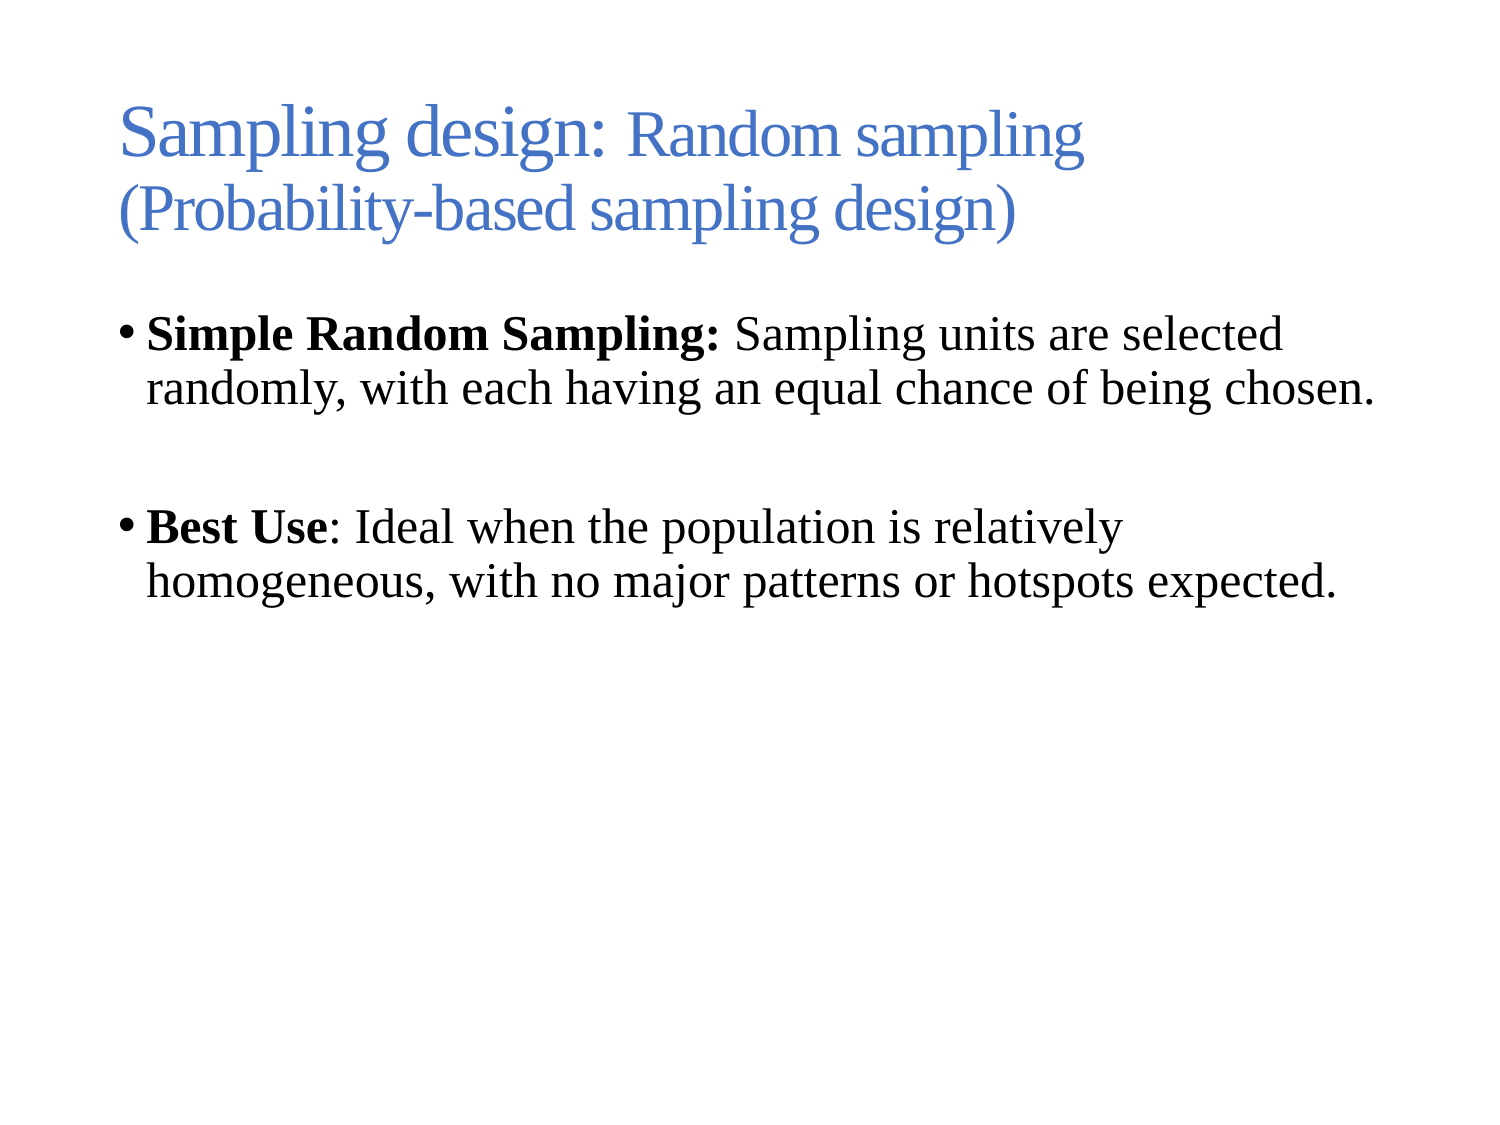

# Sampling design: Random sampling (Probability-based sampling design)
Simple Random Sampling: Sampling units are selected randomly, with each having an equal chance of being chosen.

Best Use: Ideal when the population is relatively homogeneous, with no major patterns or hotspots expected.